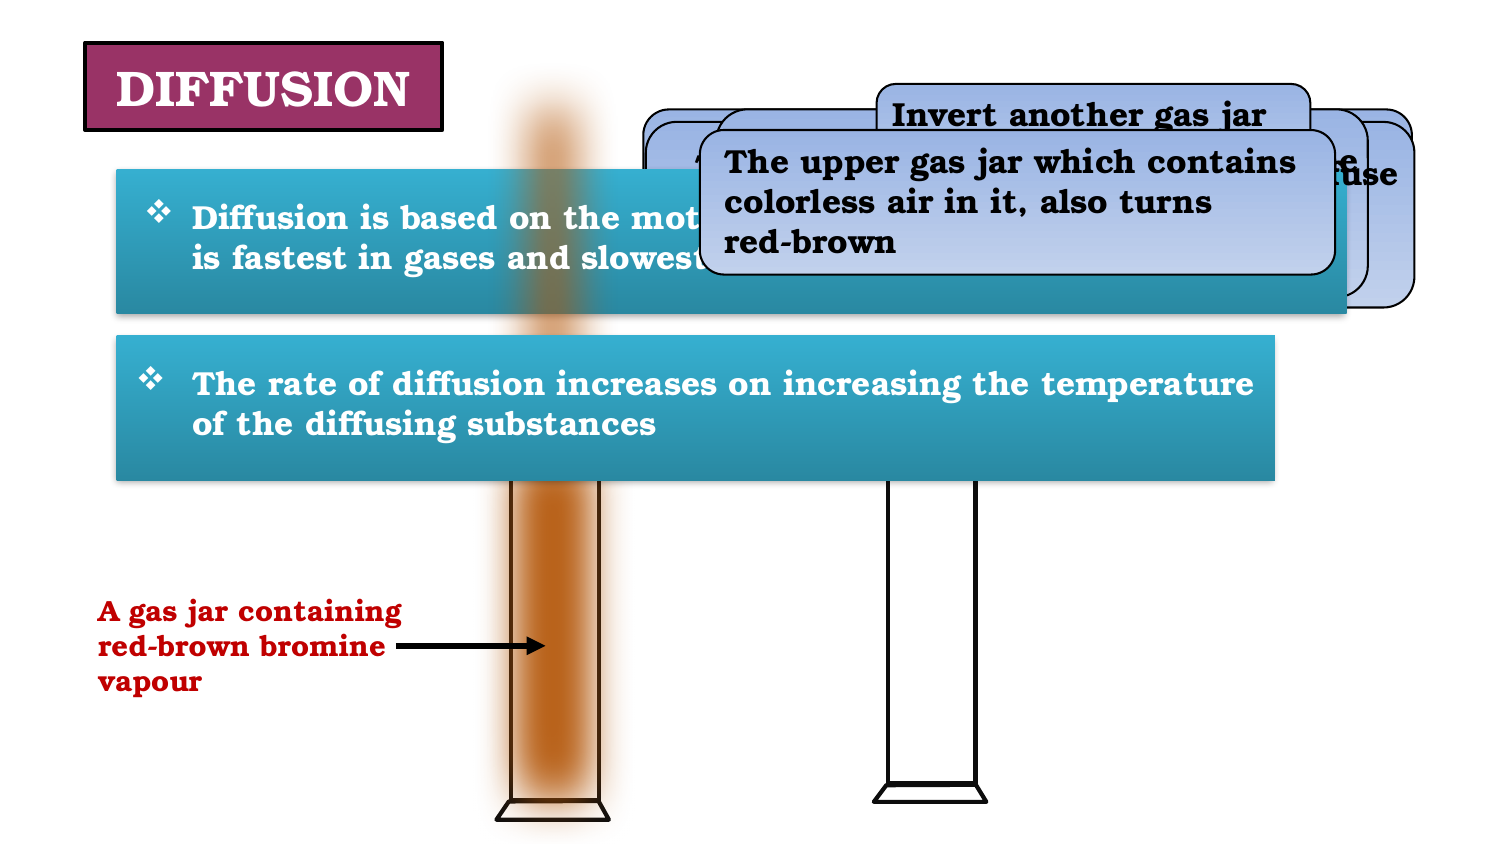

DIFFUSION

Invert another gas jar
containing air over it

The red brown vapour of bromine
spread out into the upper
gas jar containing air

The upper gas jar which contains
colorless air in it, also turns
red-brown
This mixture is due to the
 diffusion of bromine vapour into air.
Air from the upper gas jar also diffuse
into the lower gas jar though
we cannot see it

Diffusion is based on the motion of its particles. Diffusion
	is fastest in gases and slowest in solids.

The rate of diffusion increases on increasing the temperature
	of the diffusing substances

A gas jar containing
red-brown bromine vapour